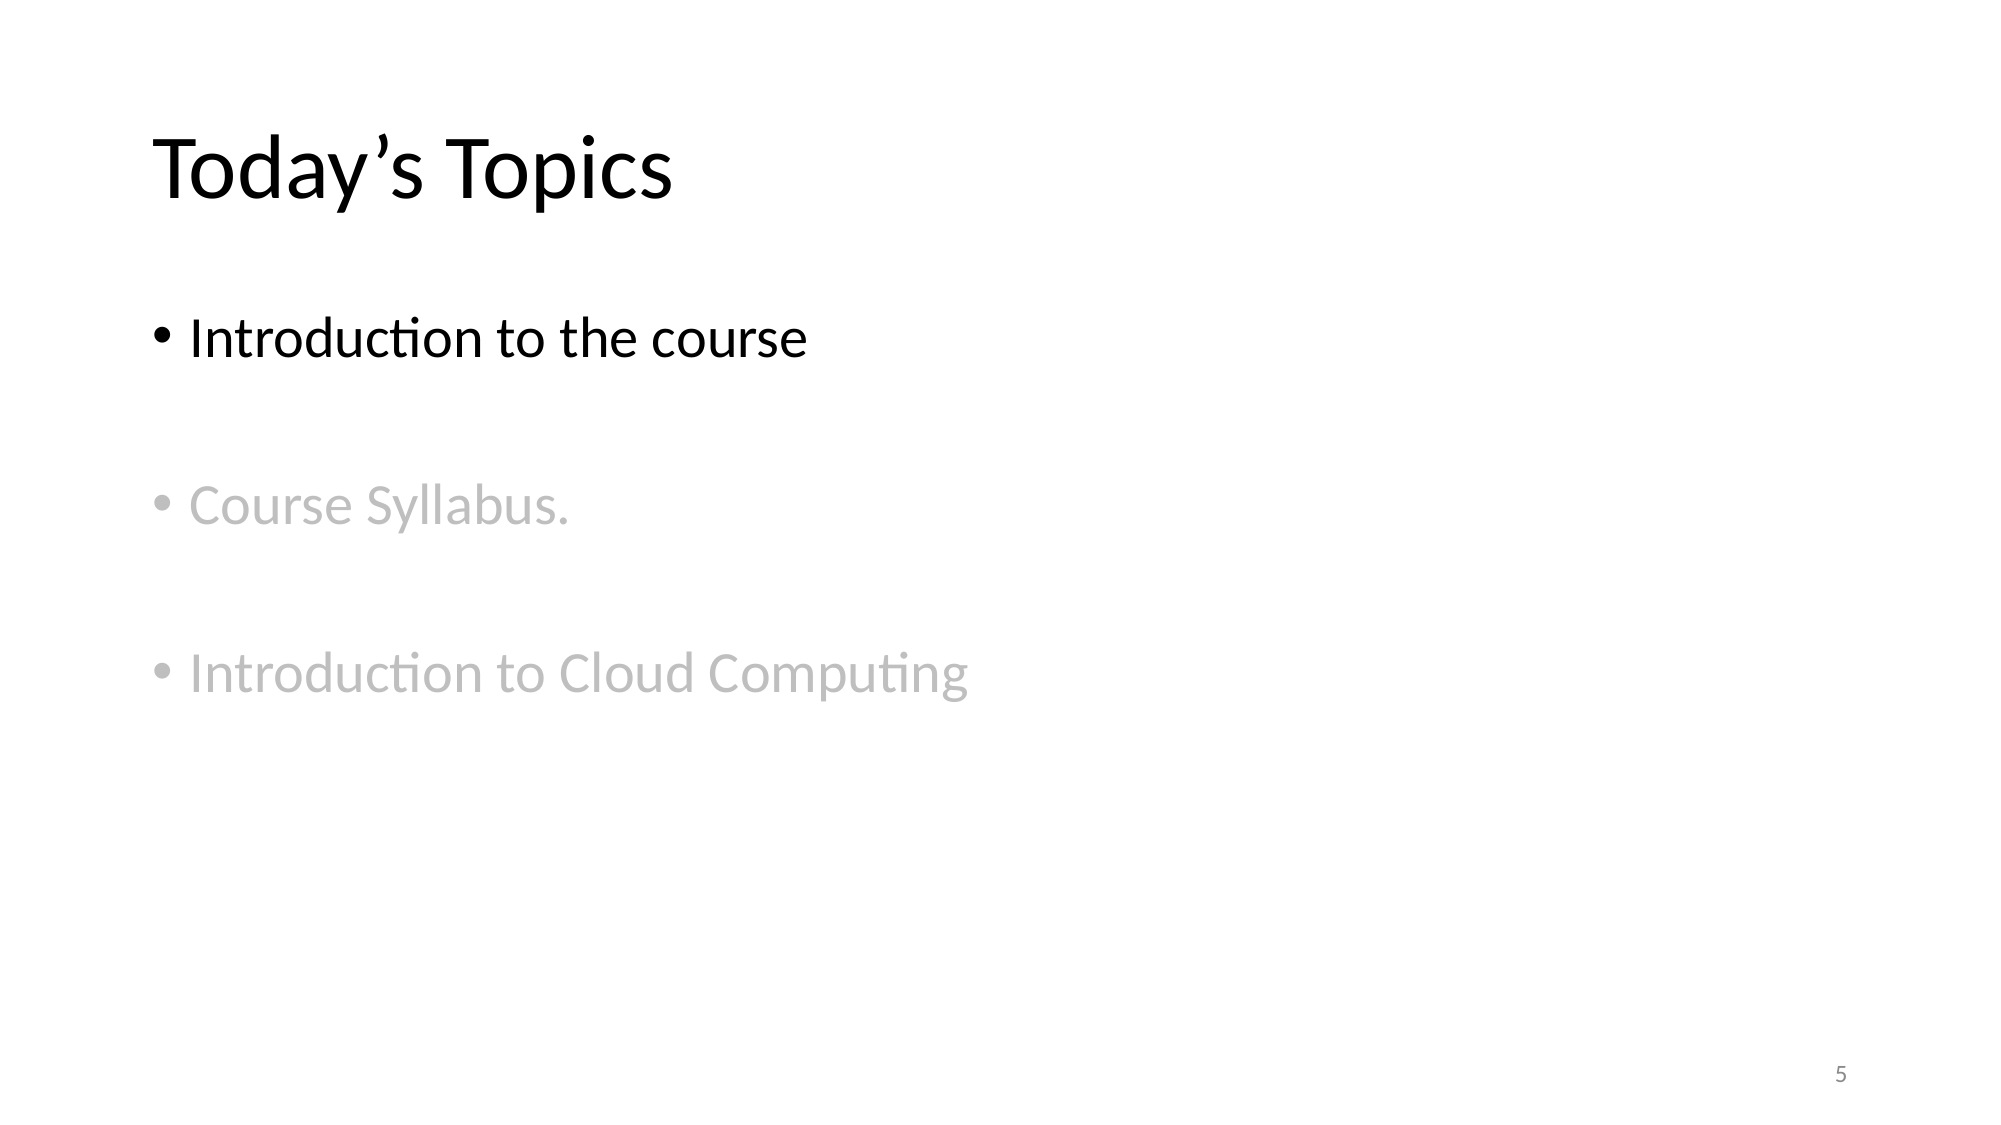

# Today’s Topics
Introduction to the course

Course Syllabus.

Introduction to Cloud Computing

5